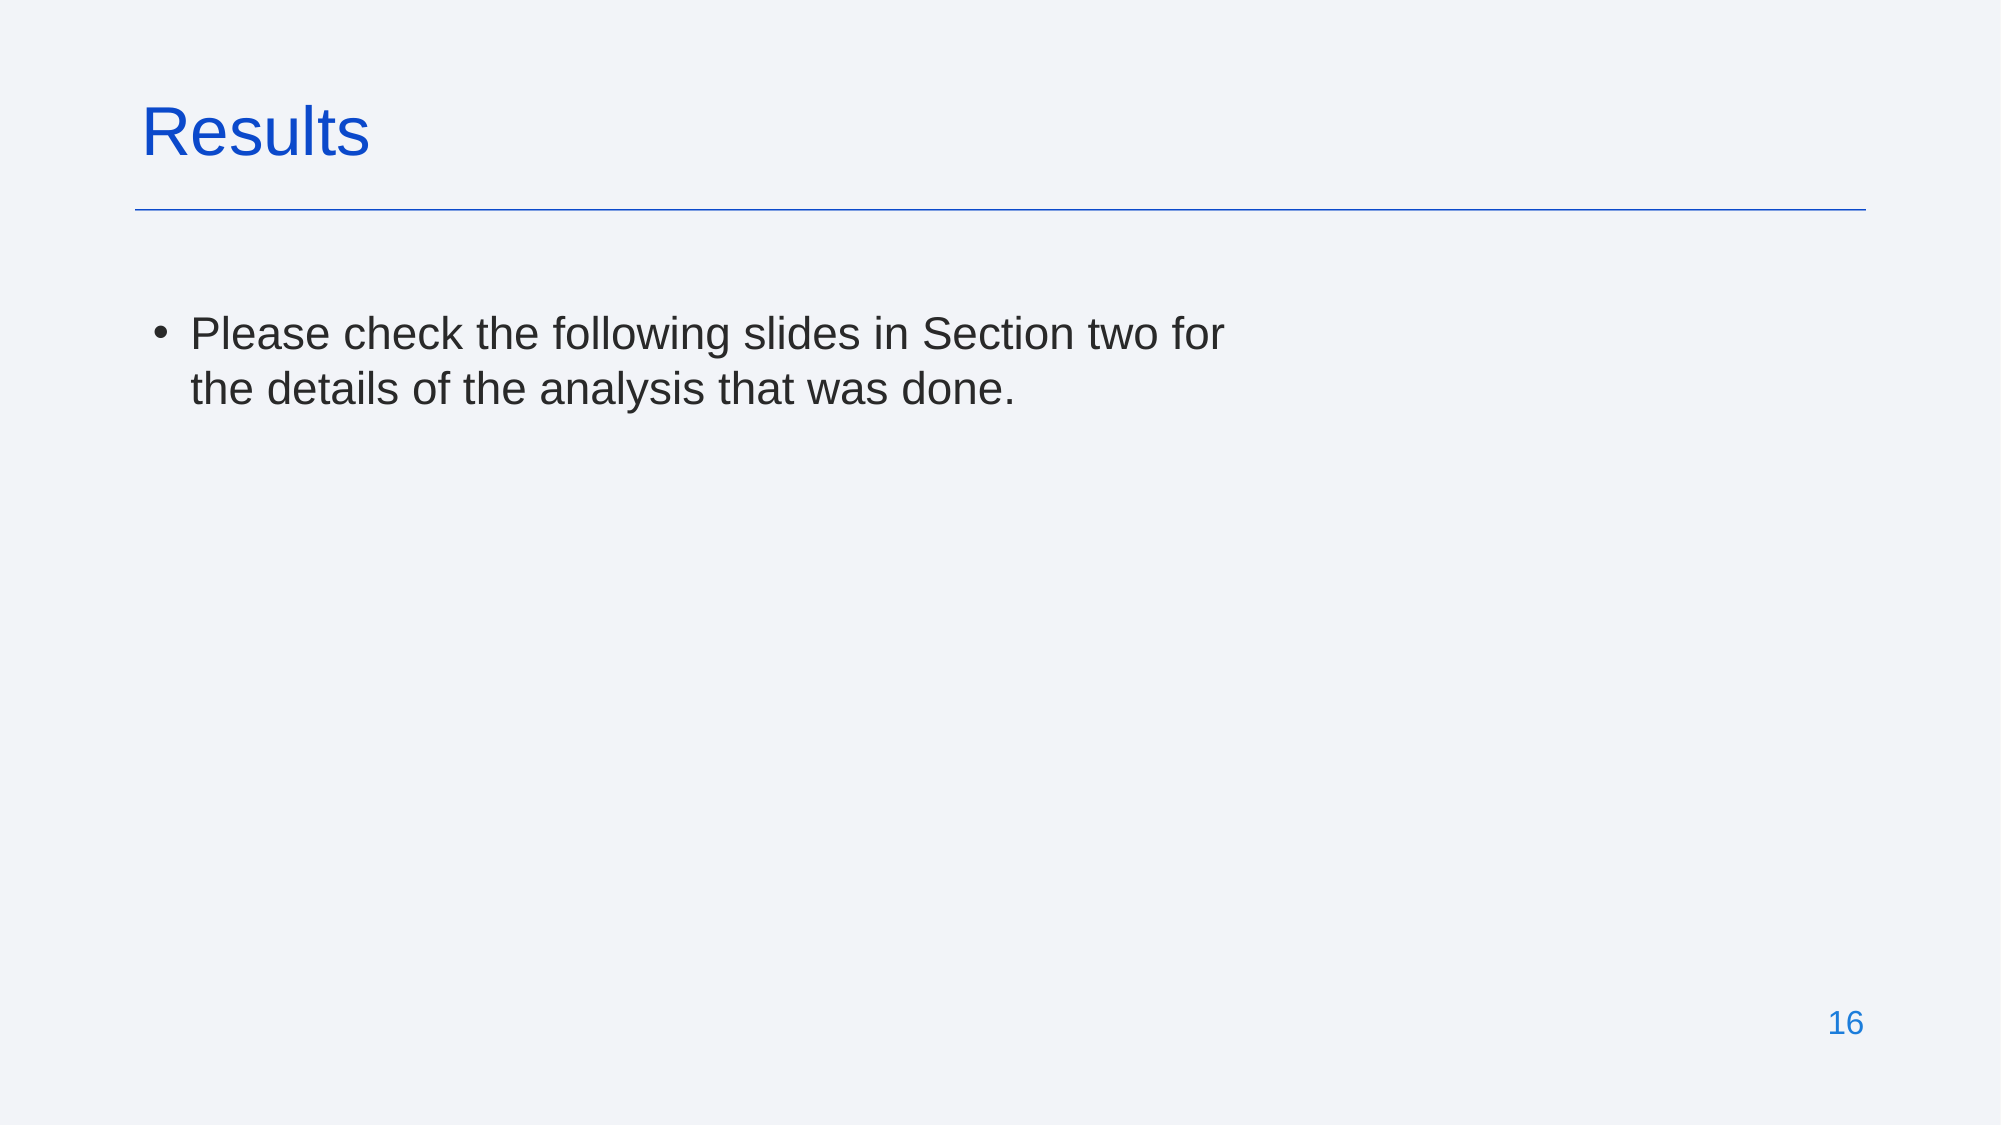

Results
Please check the following slides in Section two for the details of the analysis that was done.

16